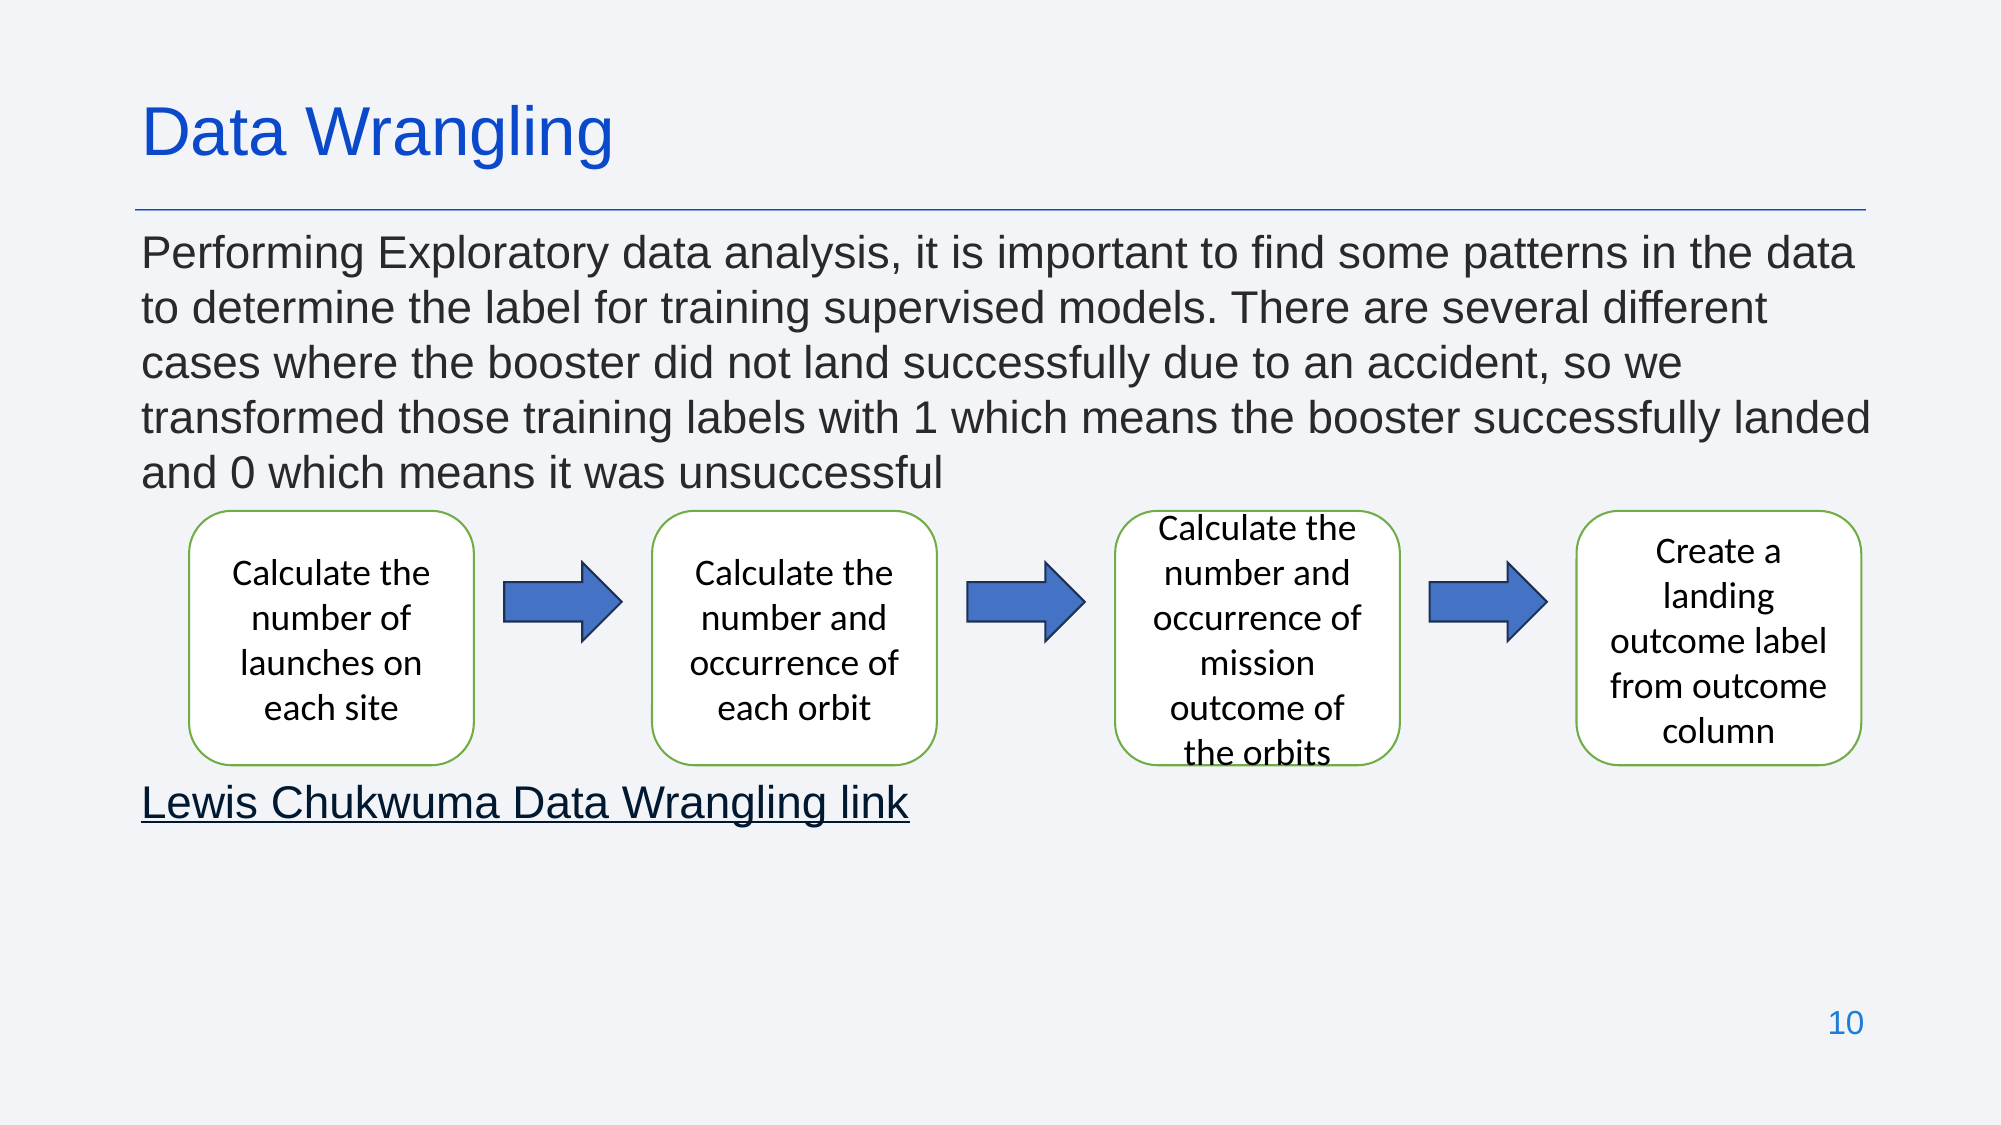

Data Wrangling
Performing Exploratory data analysis, it is important to find some patterns in the data to determine the label for training supervised models. There are several different cases where the booster did not land successfully due to an accident, so we transformed those training labels with 1 which means the booster successfully landed and 0 which means it was unsuccessful

Lewis Chukwuma Data Wrangling link

Calculate the number of launches on each site
Calculate the number and occurrence of each orbit
Calculate the number and occurrence of mission outcome of the orbits
Create a landing outcome label from outcome column

10